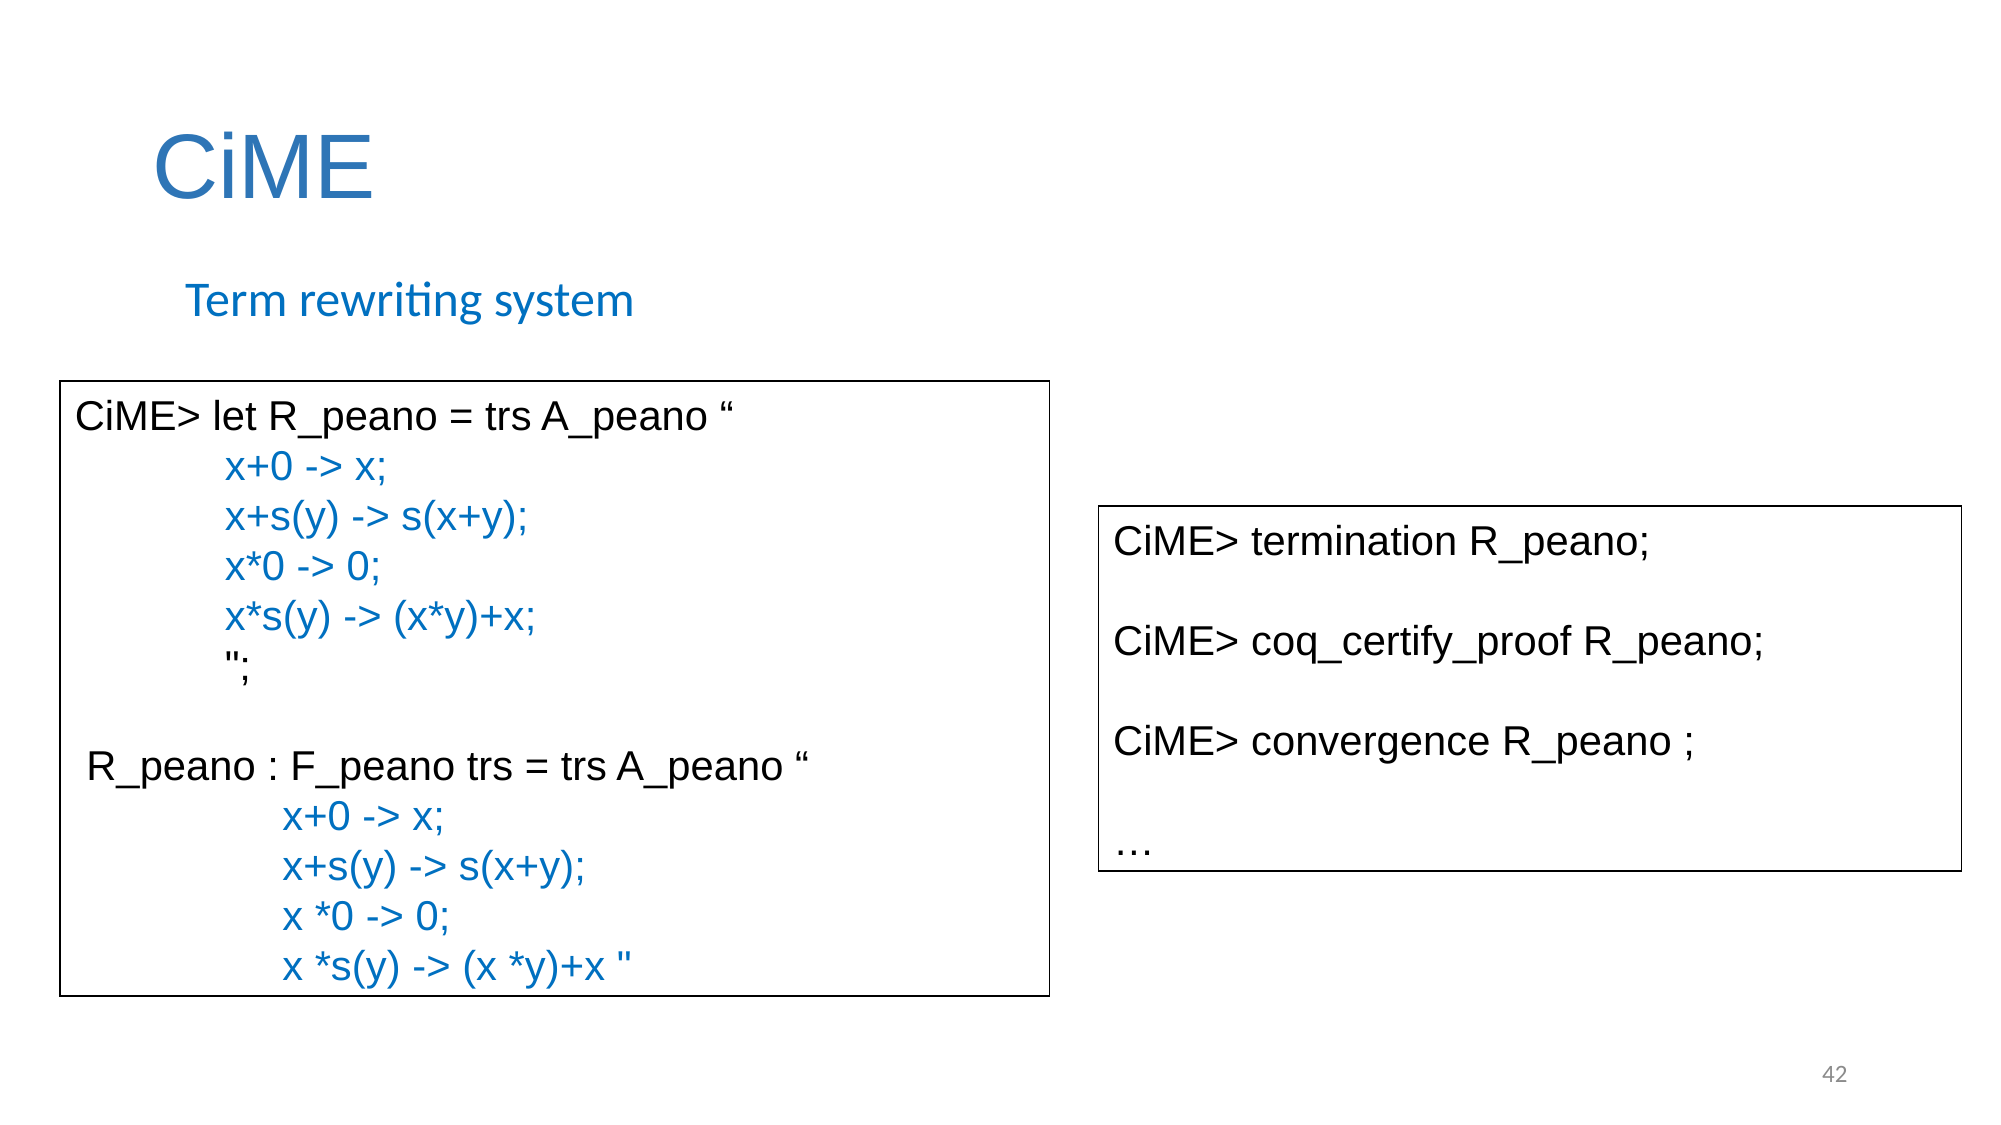

CiME
Term rewriting system
CiME> let R_peano = trs A_peano “
	x+0 -> x;
	x+s(y) -> s(x+y);
	x*0 -> 0;
	x*s(y) -> (x*y)+x;
	";

 R_peano : F_peano trs = trs A_peano “
	     x+0 -> x;
	     x+s(y) -> s(x+y);
	     x *0 -> 0;
	     x *s(y) -> (x *y)+x "
CiME> termination R_peano;

CiME> coq_certify_proof R_peano;

CiME> convergence R_peano ;

…
42